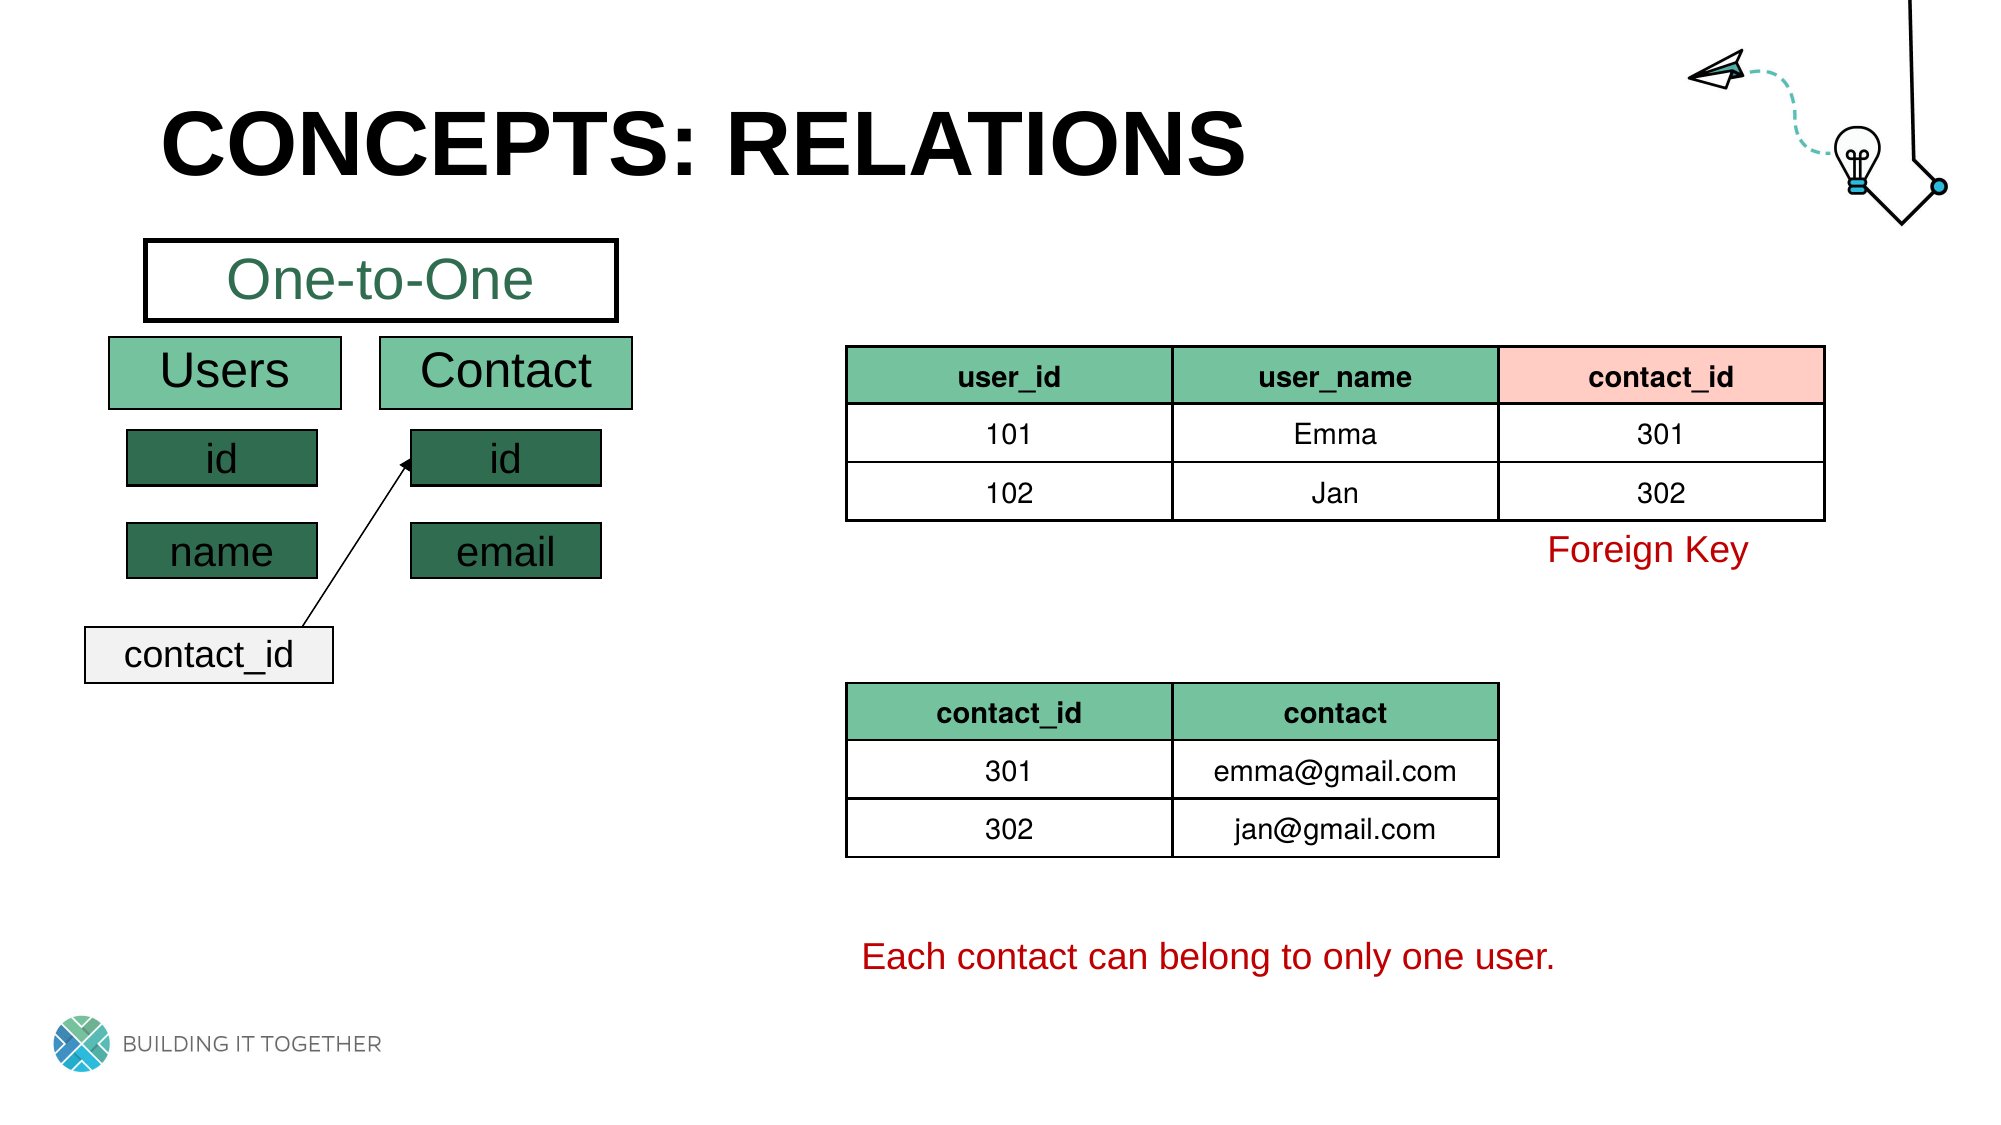

Concepts: Relations
One-to-One
Users
Contact
| user\_id | user\_name | contact\_id |
| --- | --- | --- |
| 101 | Emma | 301 |
| 102 | Jan | 302 |
id
id
Foreign Key
name
email
contact_id
| contact\_id | contact |
| --- | --- |
| 301 | emma@gmail.com |
| 302 | jan@gmail.com |
Each contact can belong to only one user.